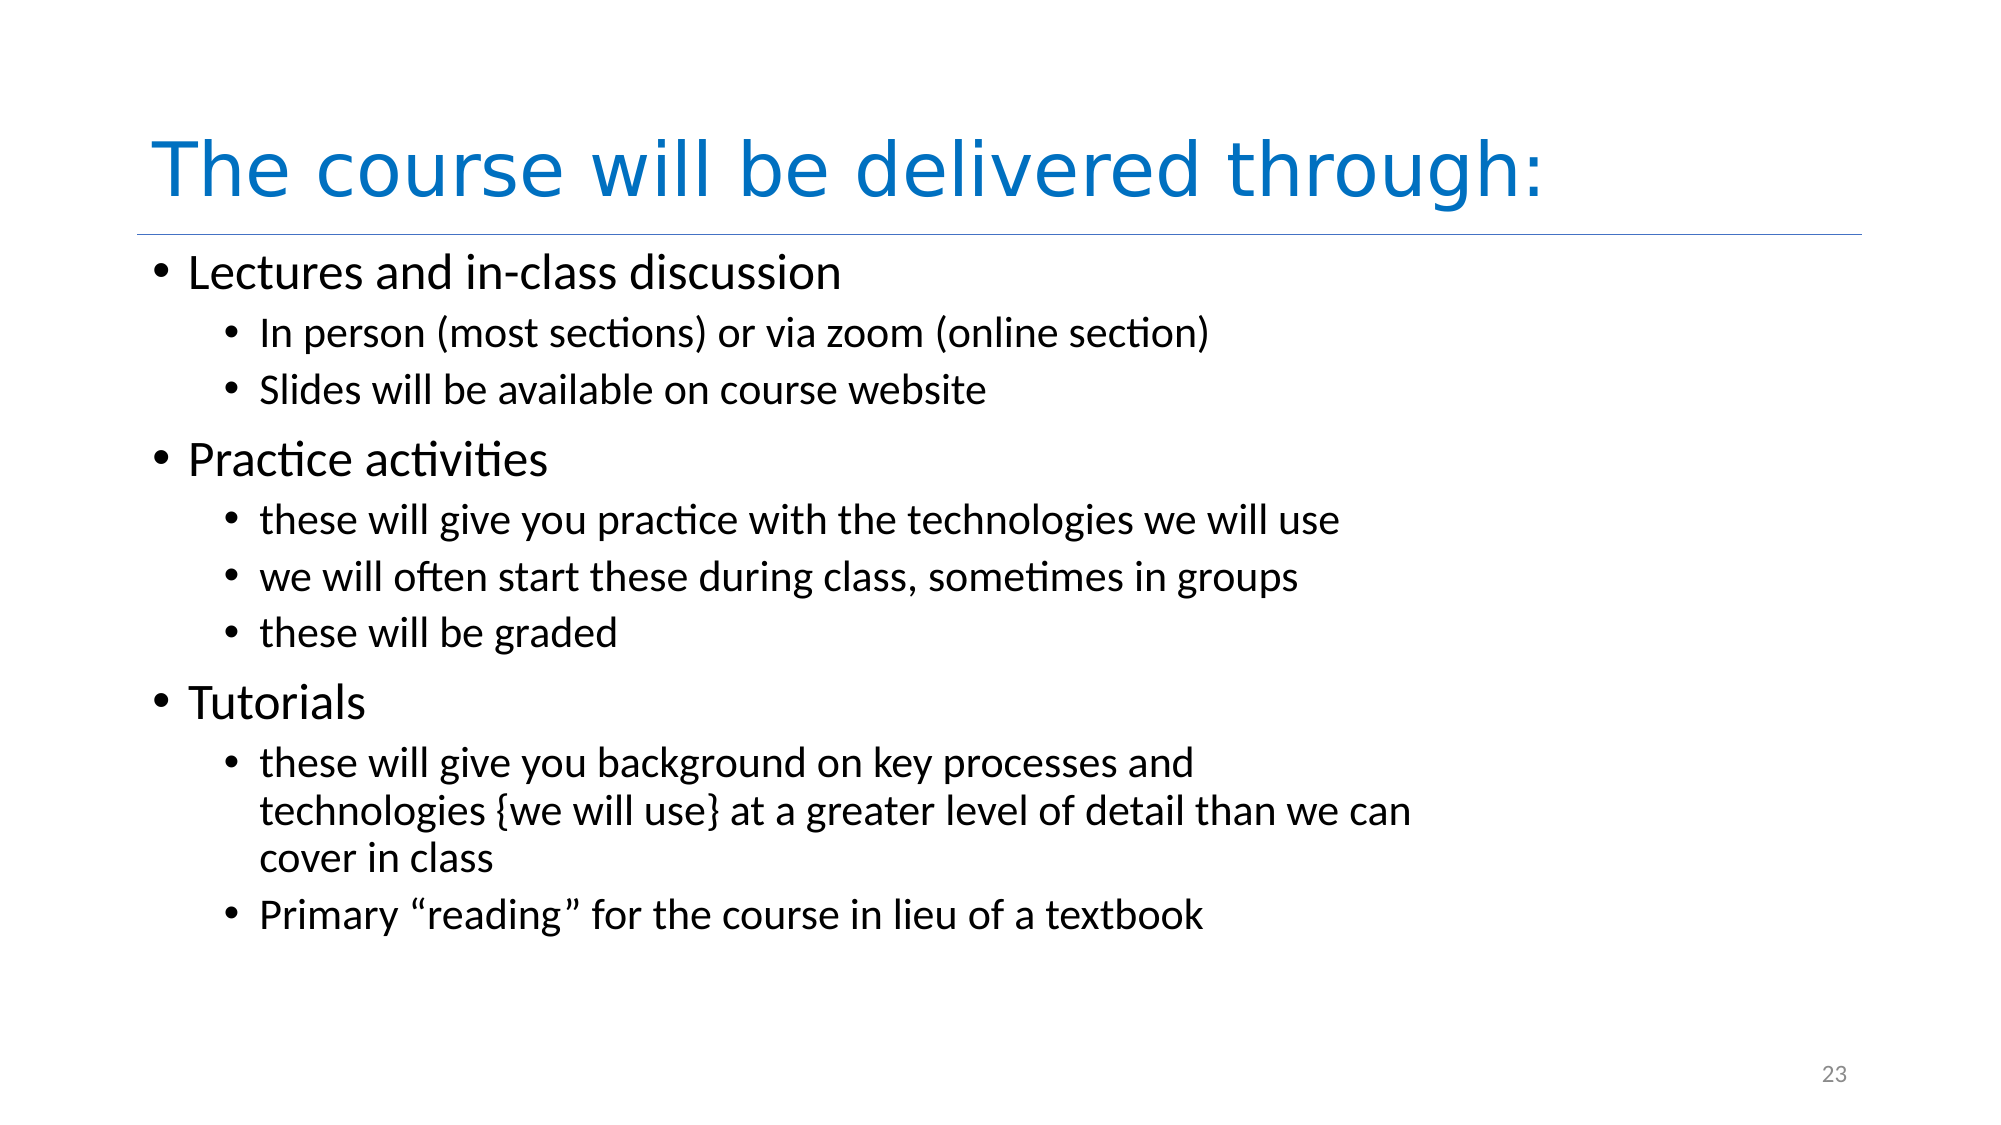

# The course will be delivered through:
Lectures and in-class discussion
In person (most sections) or via zoom (online section)
Slides will be available on course website
Practice activities
these will give you practice with the technologies we will use
we will often start these during class, sometimes in groups
these will be graded
Tutorials
these will give you background on key processes and technologies {we will use} at a greater level of detail than we can cover in class
Primary “reading” for the course in lieu of a textbook
23